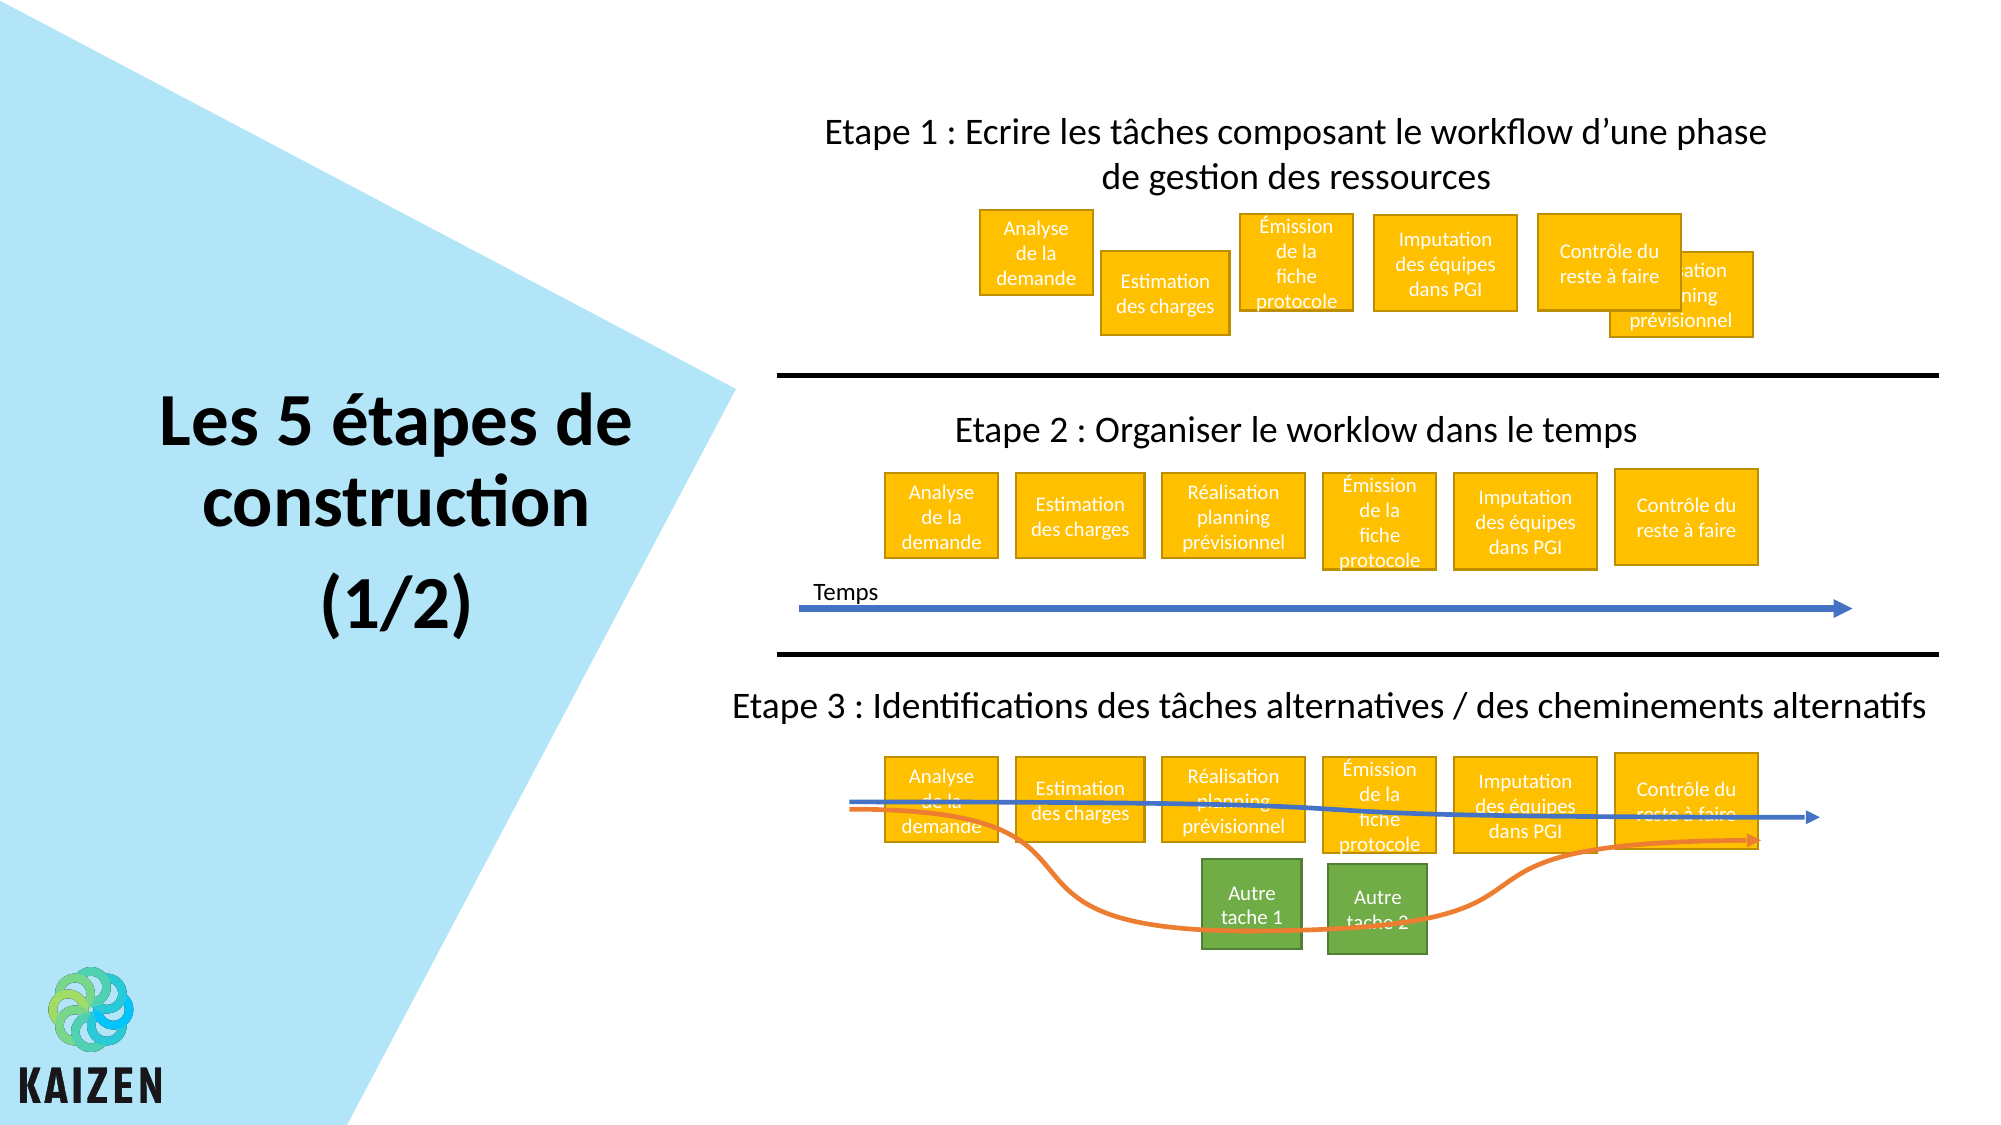

Etape 1 : Ecrire les tâches composant le workflow d’une phase de gestion des ressources
Analyse de la demande
Contrôle du reste à faire
Émission de la fiche protocole
Imputation des équipes dans PGI
Estimation des charges
Réalisation planning prévisionnel
Les 5 étapes de construction
(1/2)
Etape 2 : Organiser le worklow dans le temps
Contrôle du reste à faire
Analyse de la demande
Estimation des charges
Réalisation planning prévisionnel
Émission de la fiche protocole
Imputation des équipes dans PGI
Temps
Etape 3 : Identifications des tâches alternatives / des cheminements alternatifs
Contrôle du reste à faire
Analyse de la demande
Estimation des charges
Réalisation planning prévisionnel
Émission de la fiche protocole
Imputation des équipes dans PGI
Autre tache 1
Autre tache 2